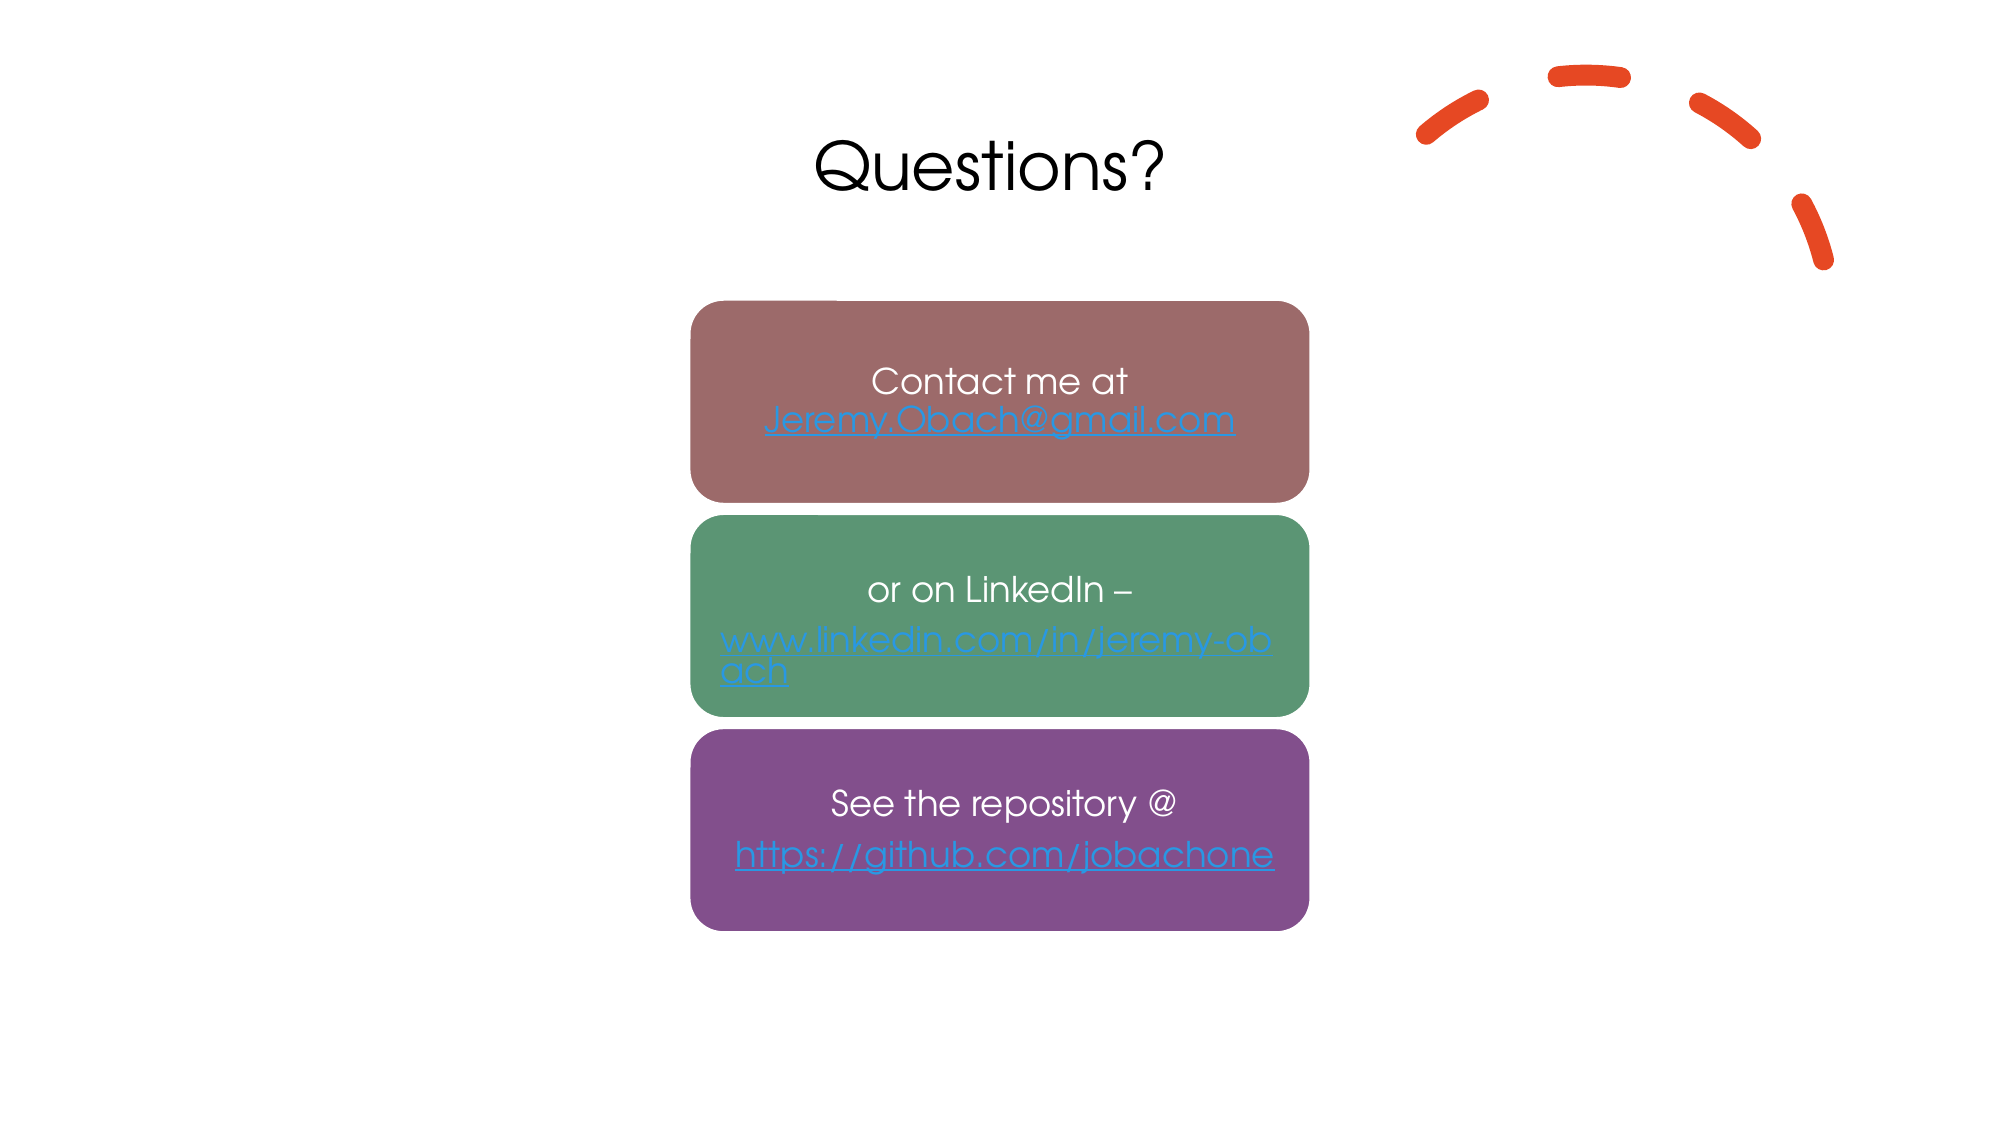

# Questions?

Contact me at Jeremy.Obach@gmail.com
or on LinkedIn –
www.linkedin.com/in/jeremy-obach
See the repository @
https://github.com/jobachone